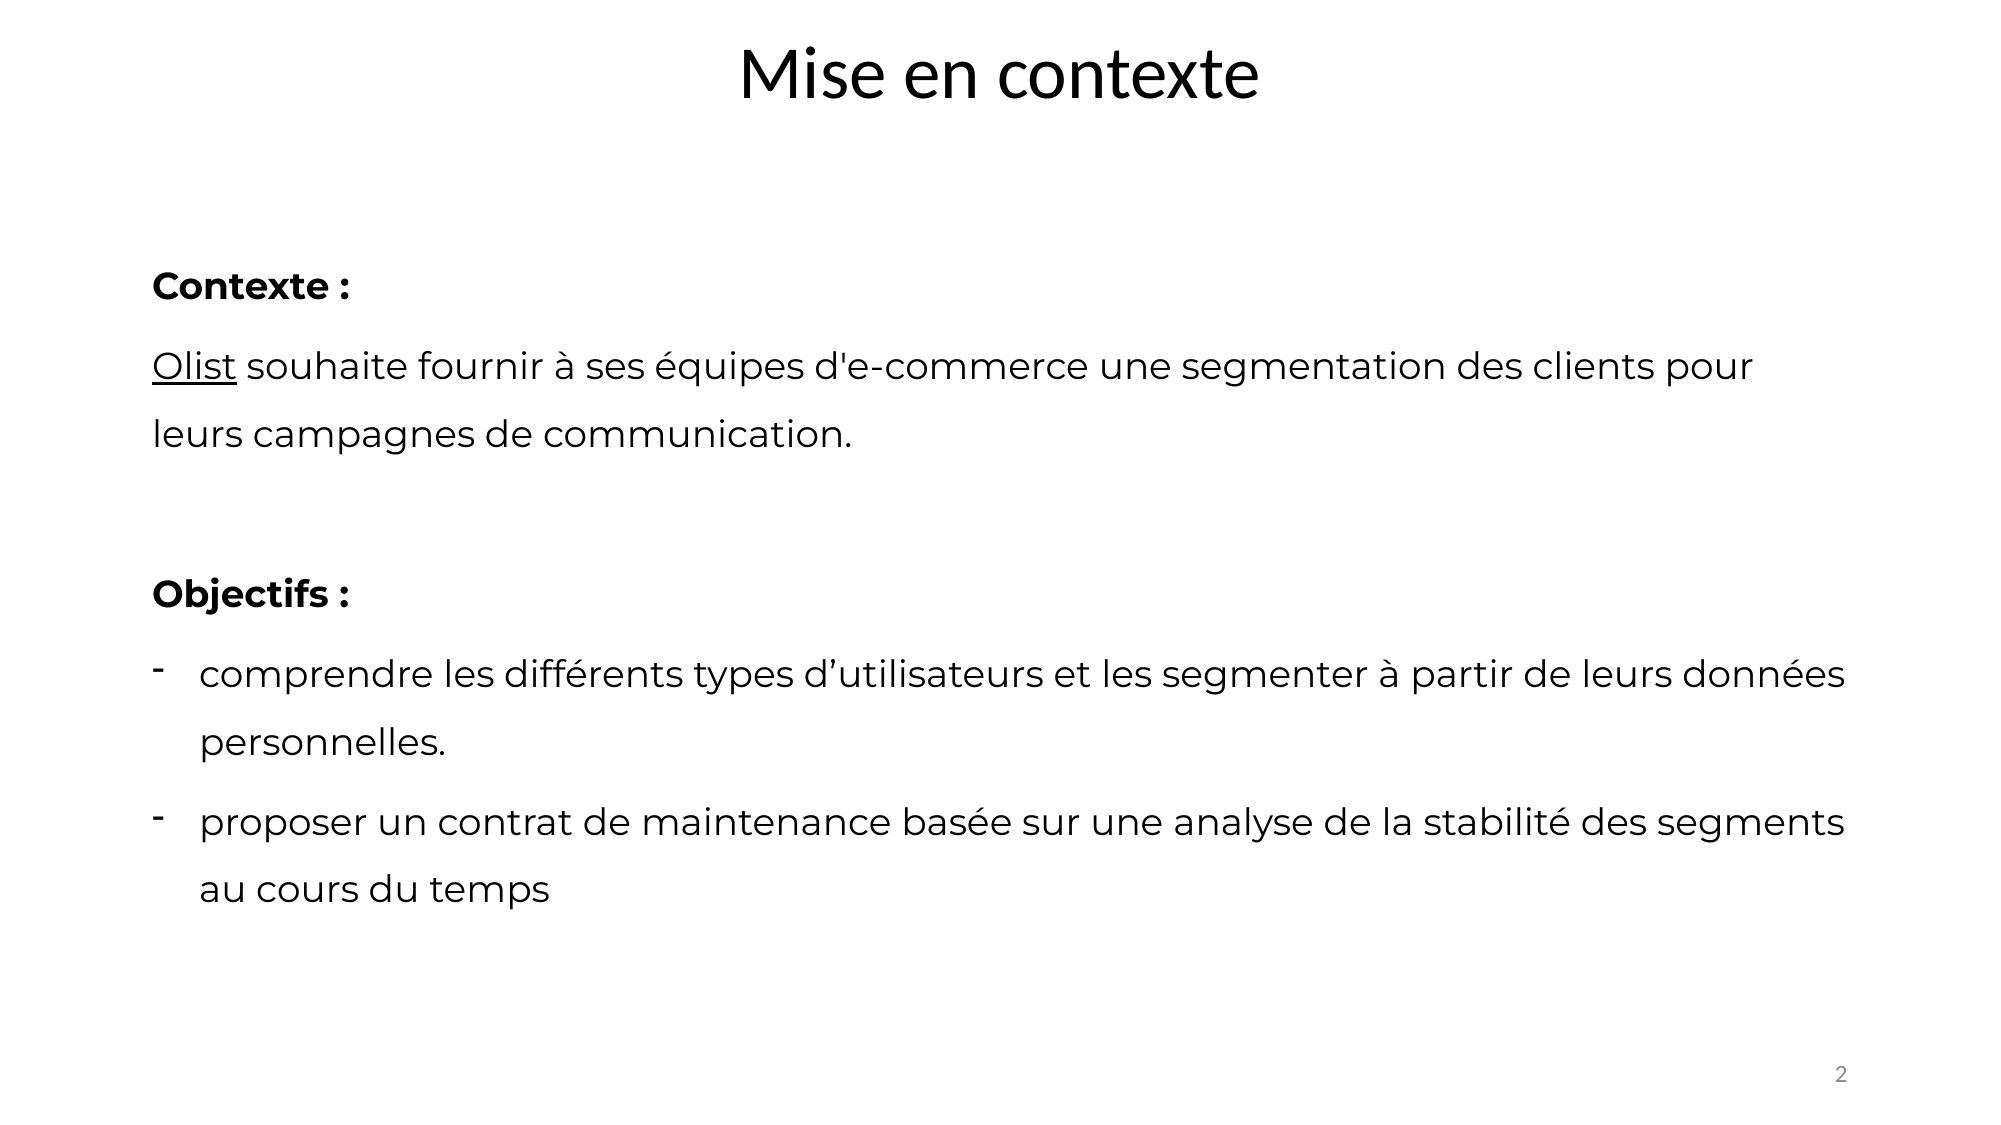

Mise en contexte
Contexte :
Olist souhaite fournir à ses équipes d'e-commerce une segmentation des clients pour leurs campagnes de communication.

Objectifs :
comprendre les différents types d’utilisateurs et les segmenter à partir de leurs données personnelles.
proposer un contrat de maintenance basée sur une analyse de la stabilité des segments au cours du temps
2